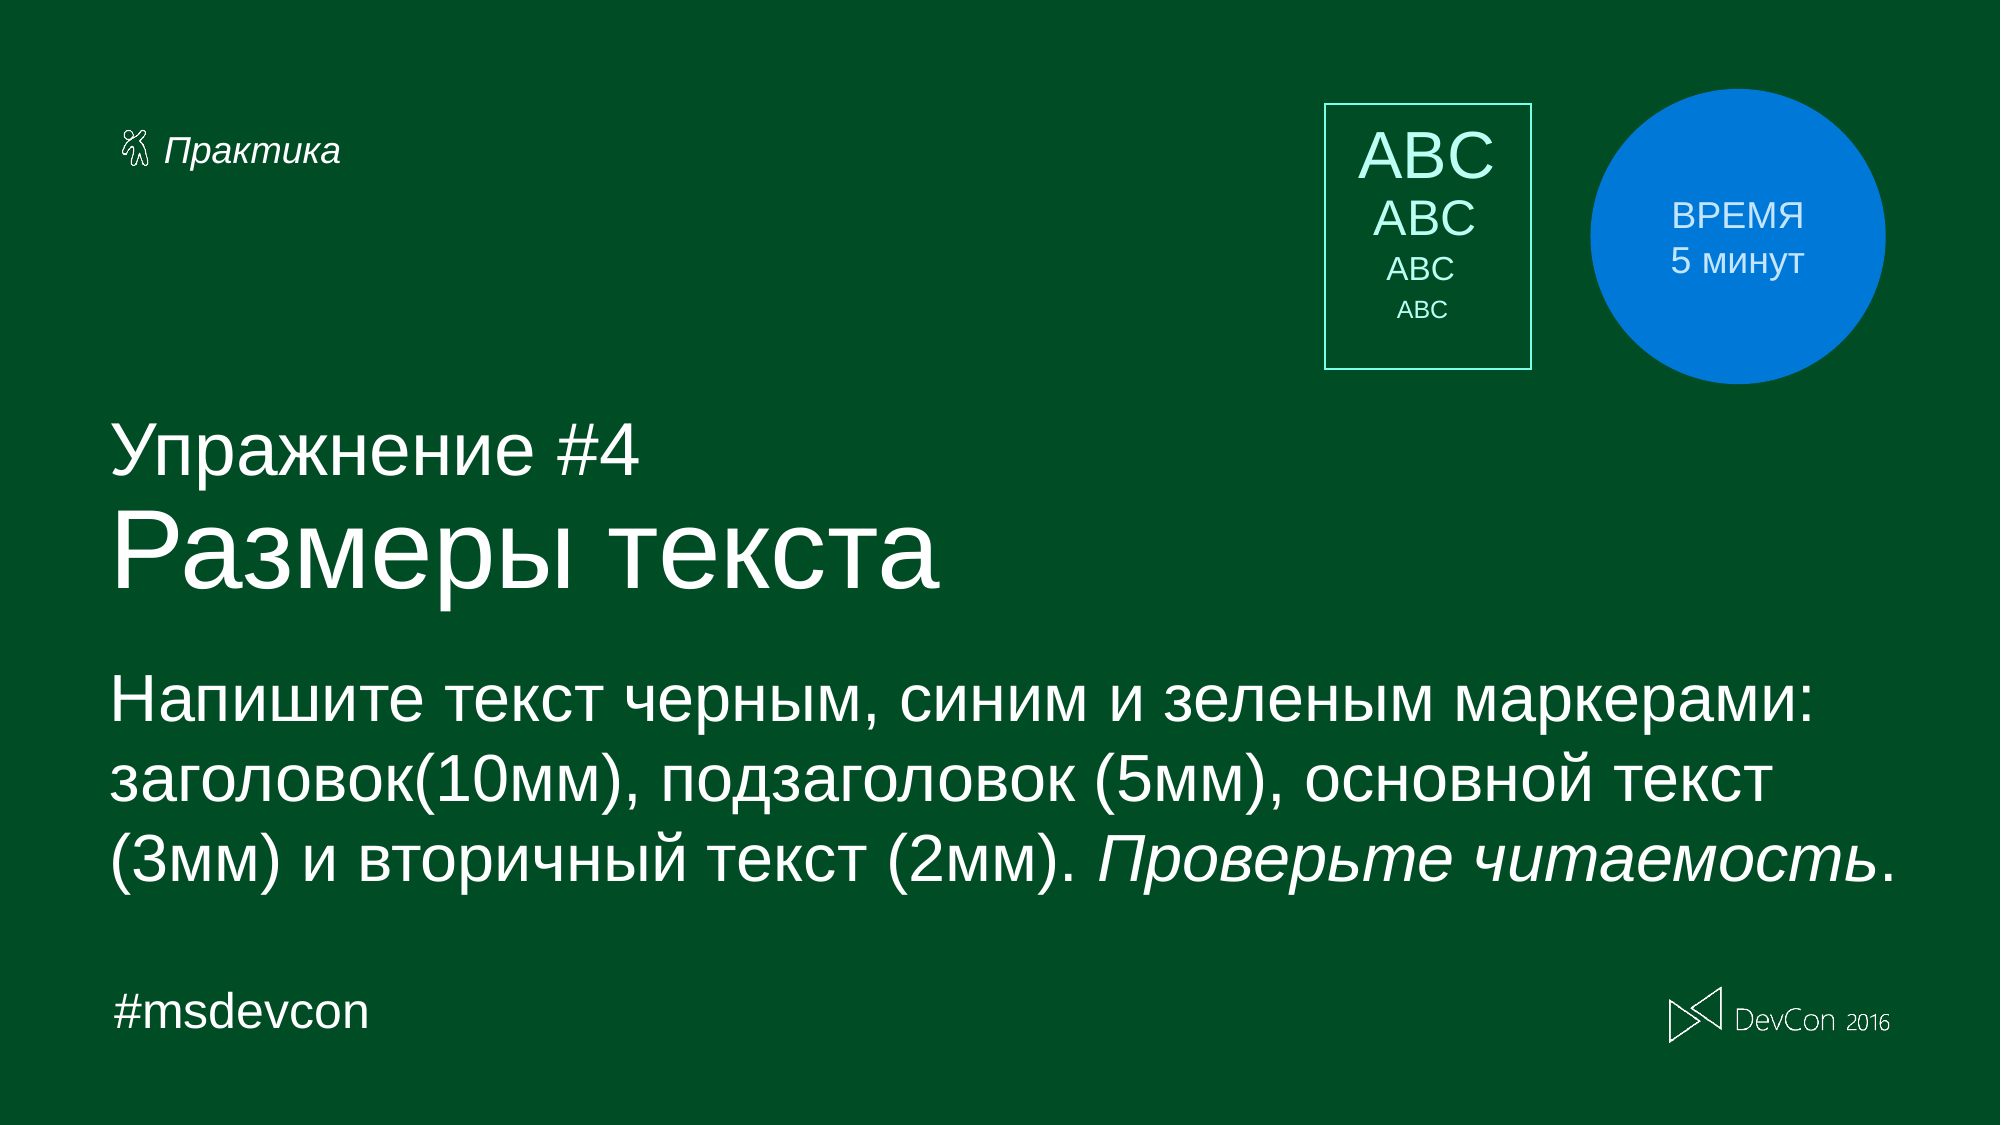

ВРЕМЯ
5 минут

ABC
ABC
# Упражнение #4 Размеры текста
ABC
ABC
Напишите текст черным, синим и зеленым маркерами: заголовок(10мм), подзаголовок (5мм), основной текст (3мм) и вторичный текст (2мм). Проверьте читаемость.